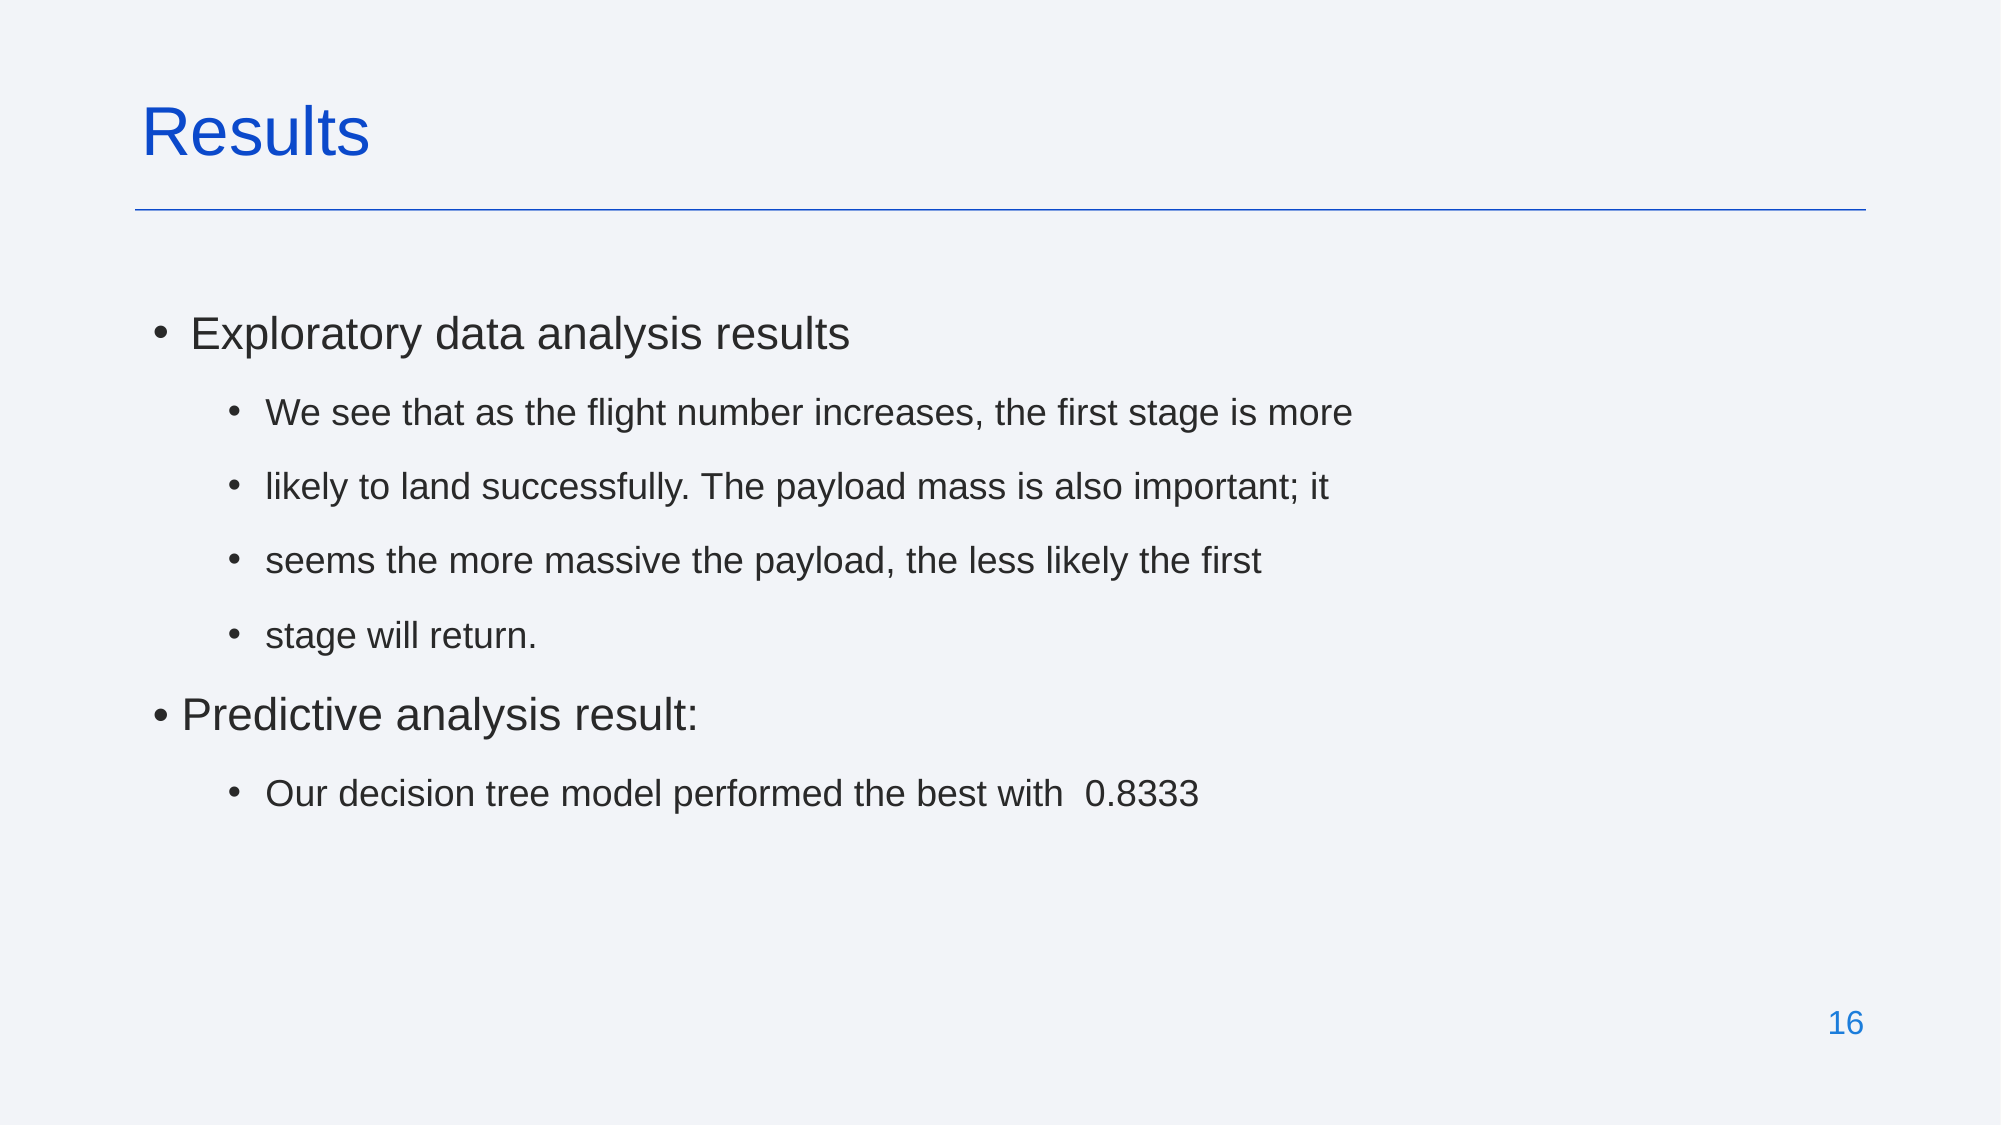

Results
Exploratory data analysis results
We see that as the flight number increases, the first stage is more
likely to land successfully. The payload mass is also important; it
seems the more massive the payload, the less likely the first
stage will return.
• Predictive analysis result:
Our decision tree model performed the best with  0.8333

16